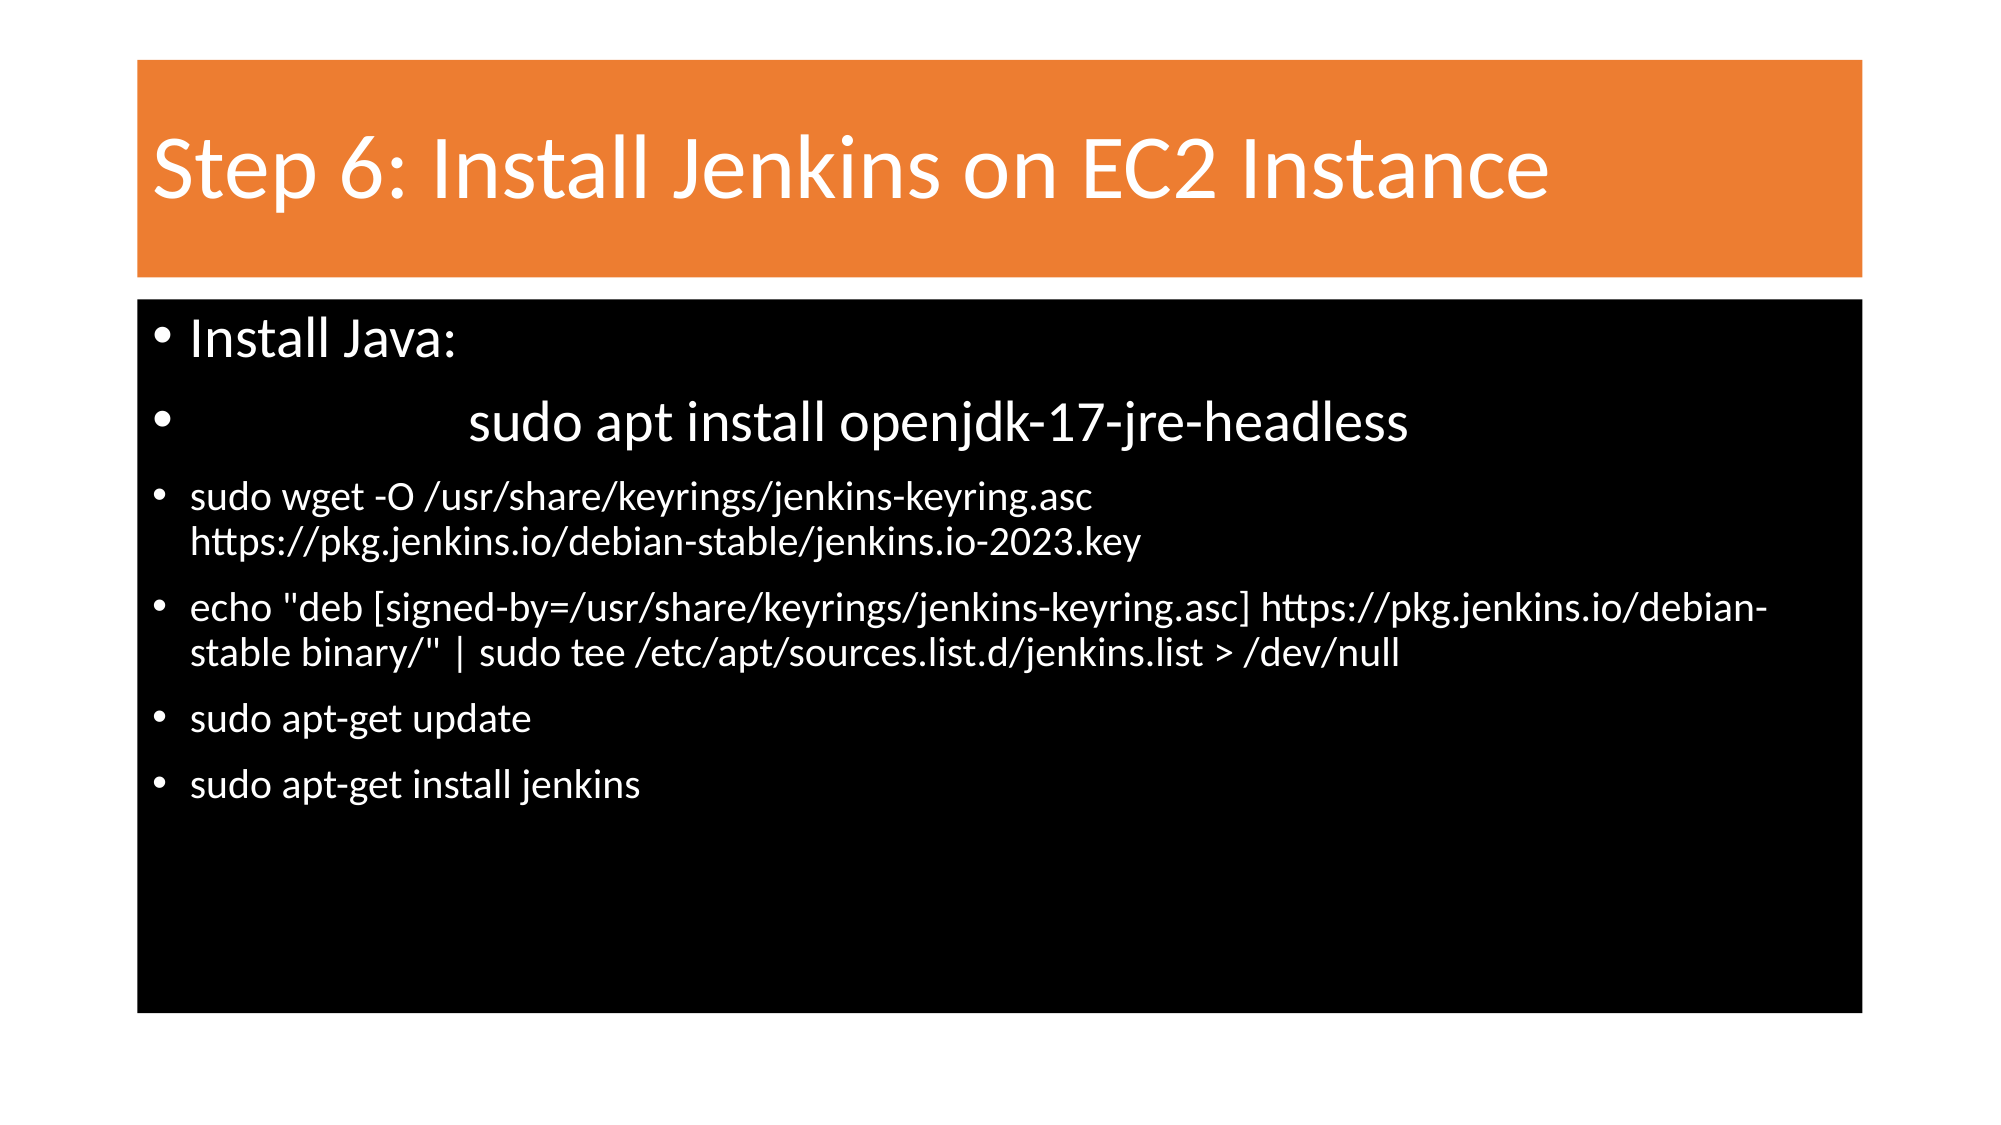

# Step 6: Install Jenkins on EC2 Instance
Install Java:
                     sudo apt install openjdk-17-jre-headless
sudo wget -O /usr/share/keyrings/jenkins-keyring.asc https://pkg.jenkins.io/debian-stable/jenkins.io-2023.key
echo "deb [signed-by=/usr/share/keyrings/jenkins-keyring.asc] https://pkg.jenkins.io/debian-stable binary/" | sudo tee /etc/apt/sources.list.d/jenkins.list > /dev/null
sudo apt-get update
sudo apt-get install jenkins